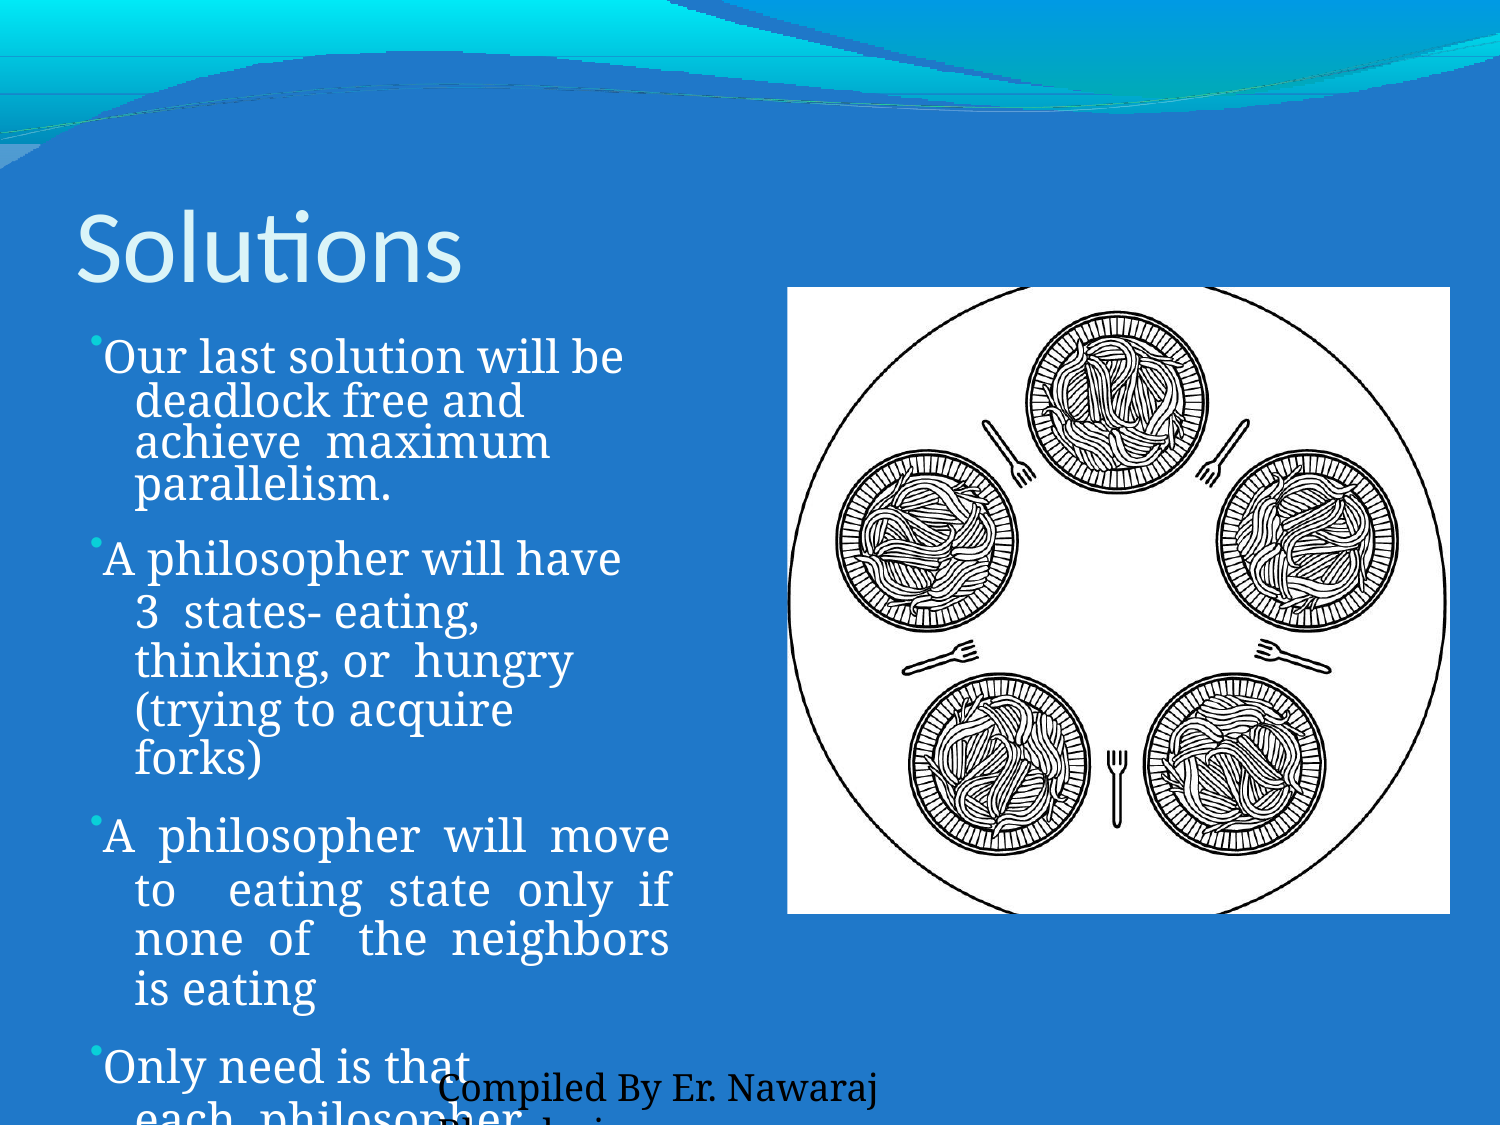

# Solutions

•Our last solution will be  deadlock free and achieve  maximum parallelism.
•A philosopher will have 3  states- eating, thinking, or  hungry (trying to acquire  forks)
•A philosopher will move to  eating state only if none of  the neighbors is eating
•Only need is that each  philosopher will have  individual semaphores
Compiled By Er. Nawaraj Bhandari